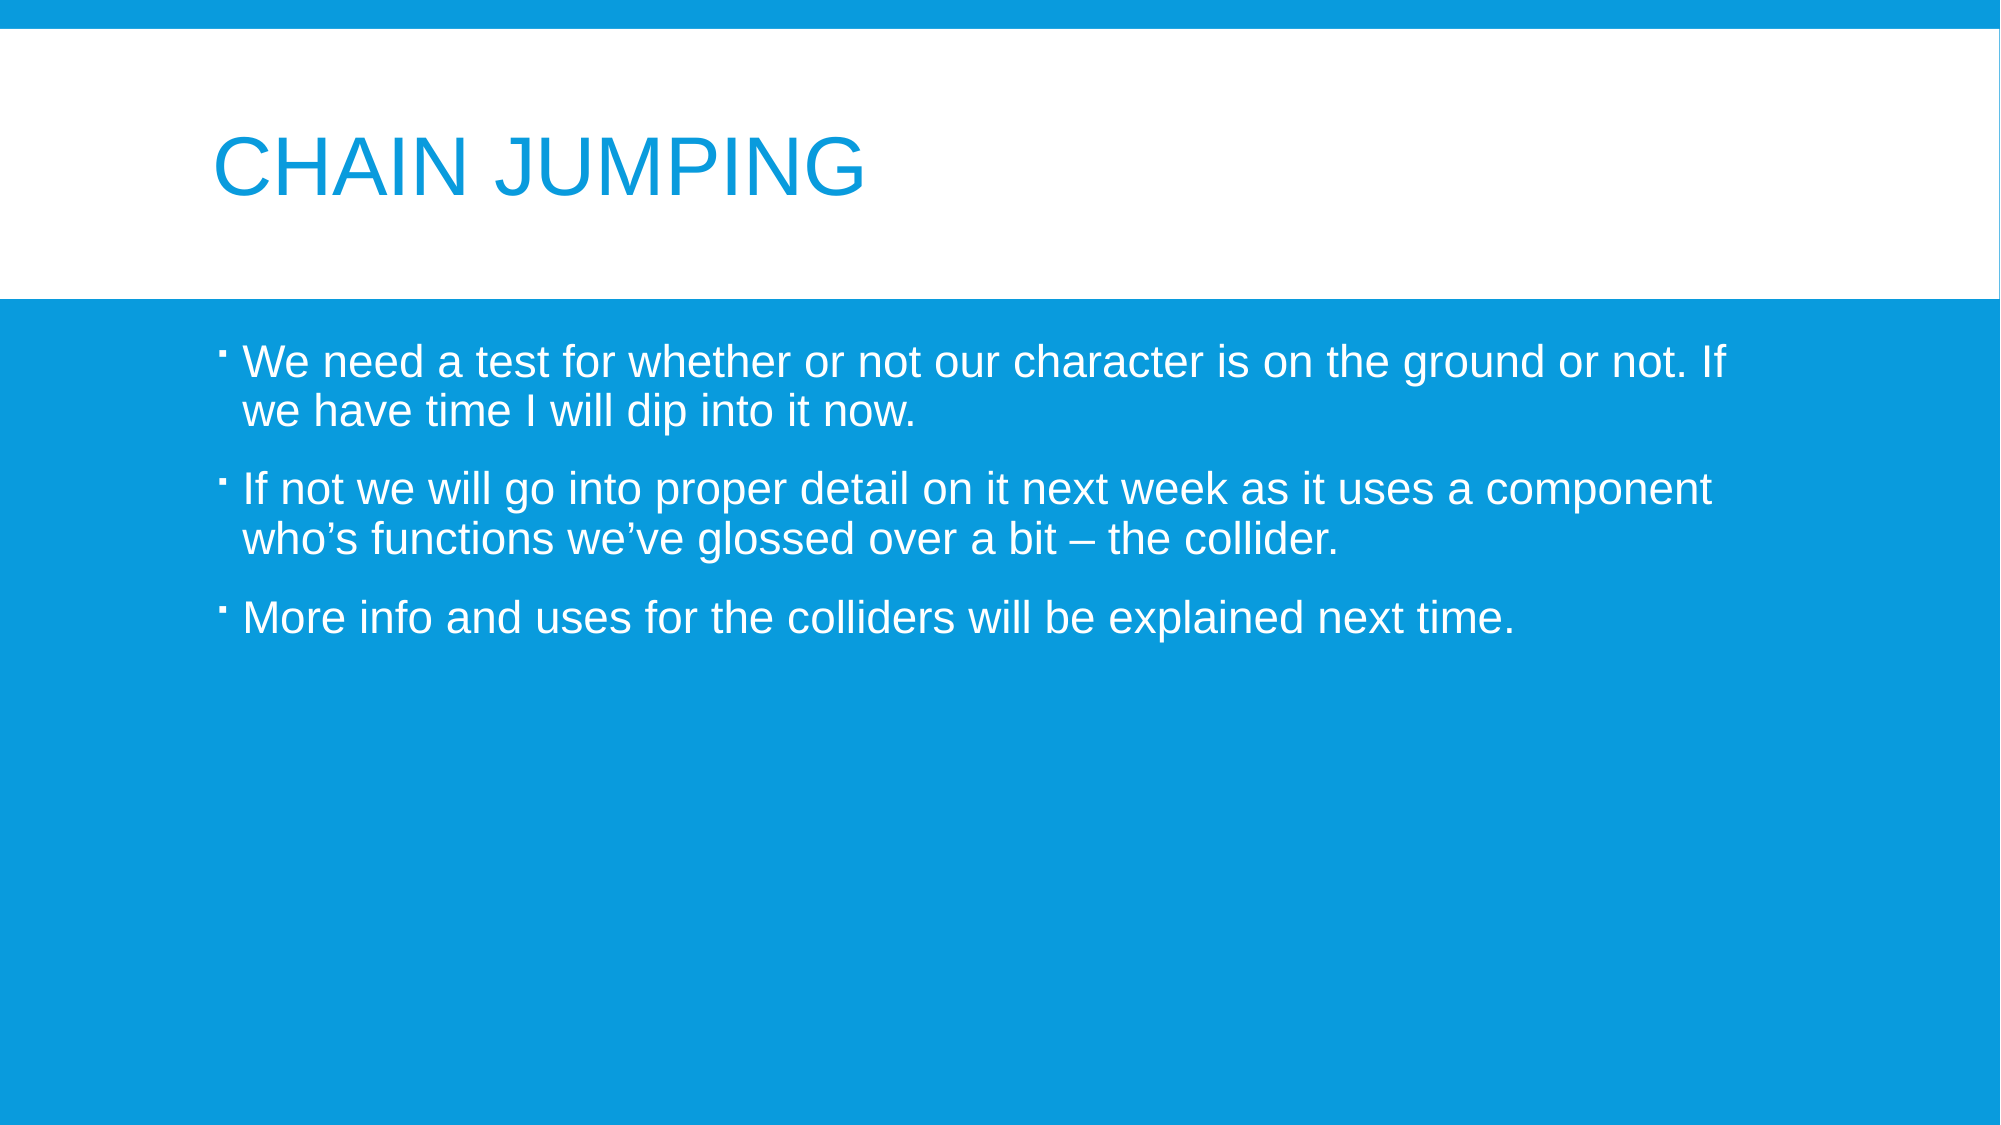

# Chain Jumping
We need a test for whether or not our character is on the ground or not. If we have time I will dip into it now.
If not we will go into proper detail on it next week as it uses a component who’s functions we’ve glossed over a bit – the collider.
More info and uses for the colliders will be explained next time.